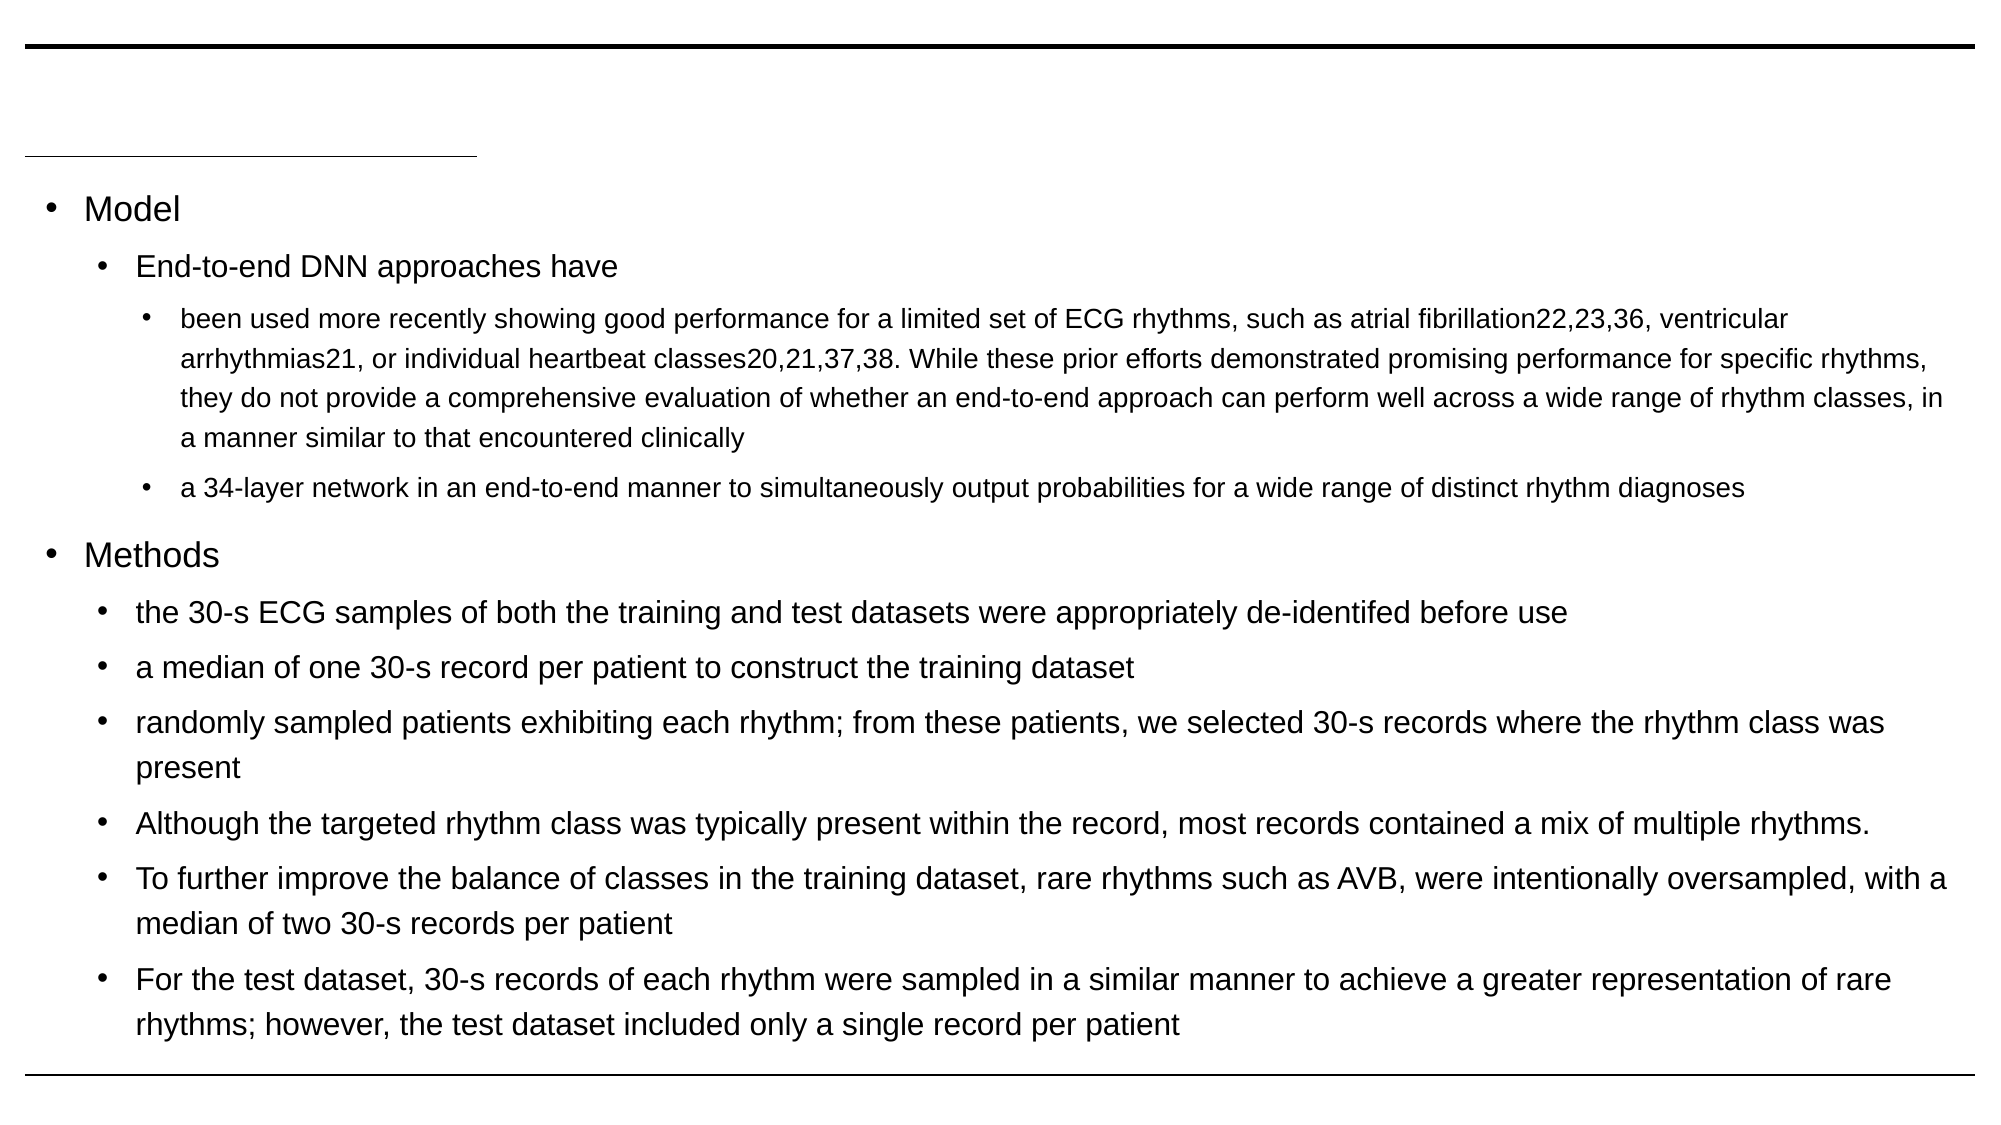

#
Model
End-to-end DNN approaches have
been used more recently showing good performance for a limited set of ECG rhythms, such as atrial fibrillation22,23,36, ventricular arrhythmias21, or individual heartbeat classes20,21,37,38. While these prior efforts demonstrated promising performance for specific rhythms, they do not provide a comprehensive evaluation of whether an end-to-end approach can perform well across a wide range of rhythm classes, in a manner similar to that encountered clinically
a 34-layer network in an end-to-end manner to simultaneously output probabilities for a wide range of distinct rhythm diagnoses
Methods
the 30-s ECG samples of both the training and test datasets were appropriately de-identifed before use
a median of one 30-s record per patient to construct the training dataset
randomly sampled patients exhibiting each rhythm; from these patients, we selected 30-s records where the rhythm class was present
Although the targeted rhythm class was typically present within the record, most records contained a mix of multiple rhythms.
To further improve the balance of classes in the training dataset, rare rhythms such as AVB, were intentionally oversampled, with a median of two 30-s records per patient
For the test dataset, 30-s records of each rhythm were sampled in a similar manner to achieve a greater representation of rare rhythms; however, the test dataset included only a single record per patient